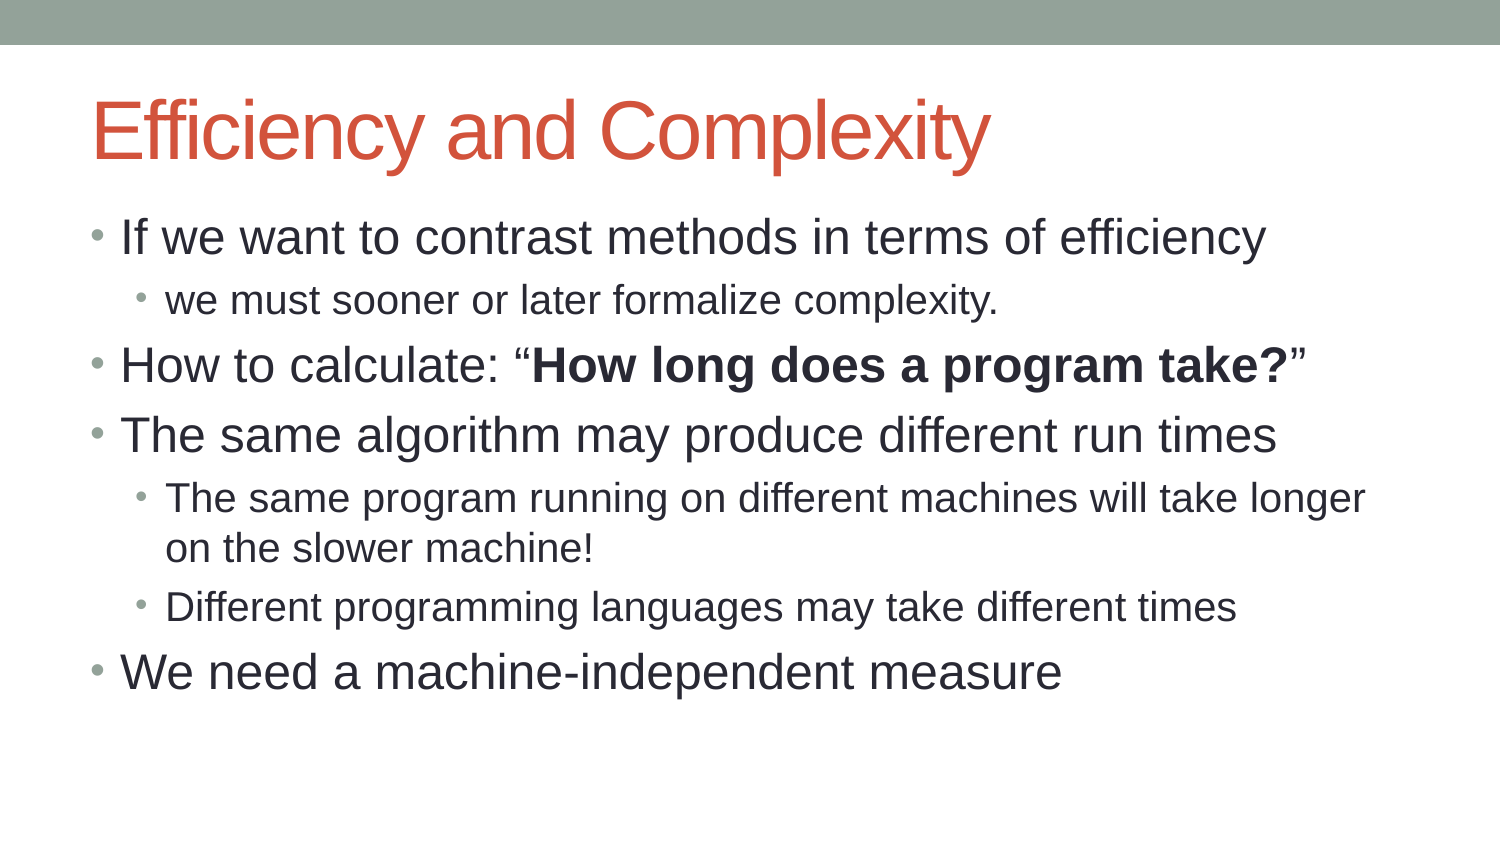

# Efficiency and Complexity
If we want to contrast methods in terms of efficiency
we must sooner or later formalize complexity.
How to calculate: “How long does a program take?”
The same algorithm may produce different run times
The same program running on different machines will take longer on the slower machine!
Different programming languages may take different times
We need a machine-independent measure